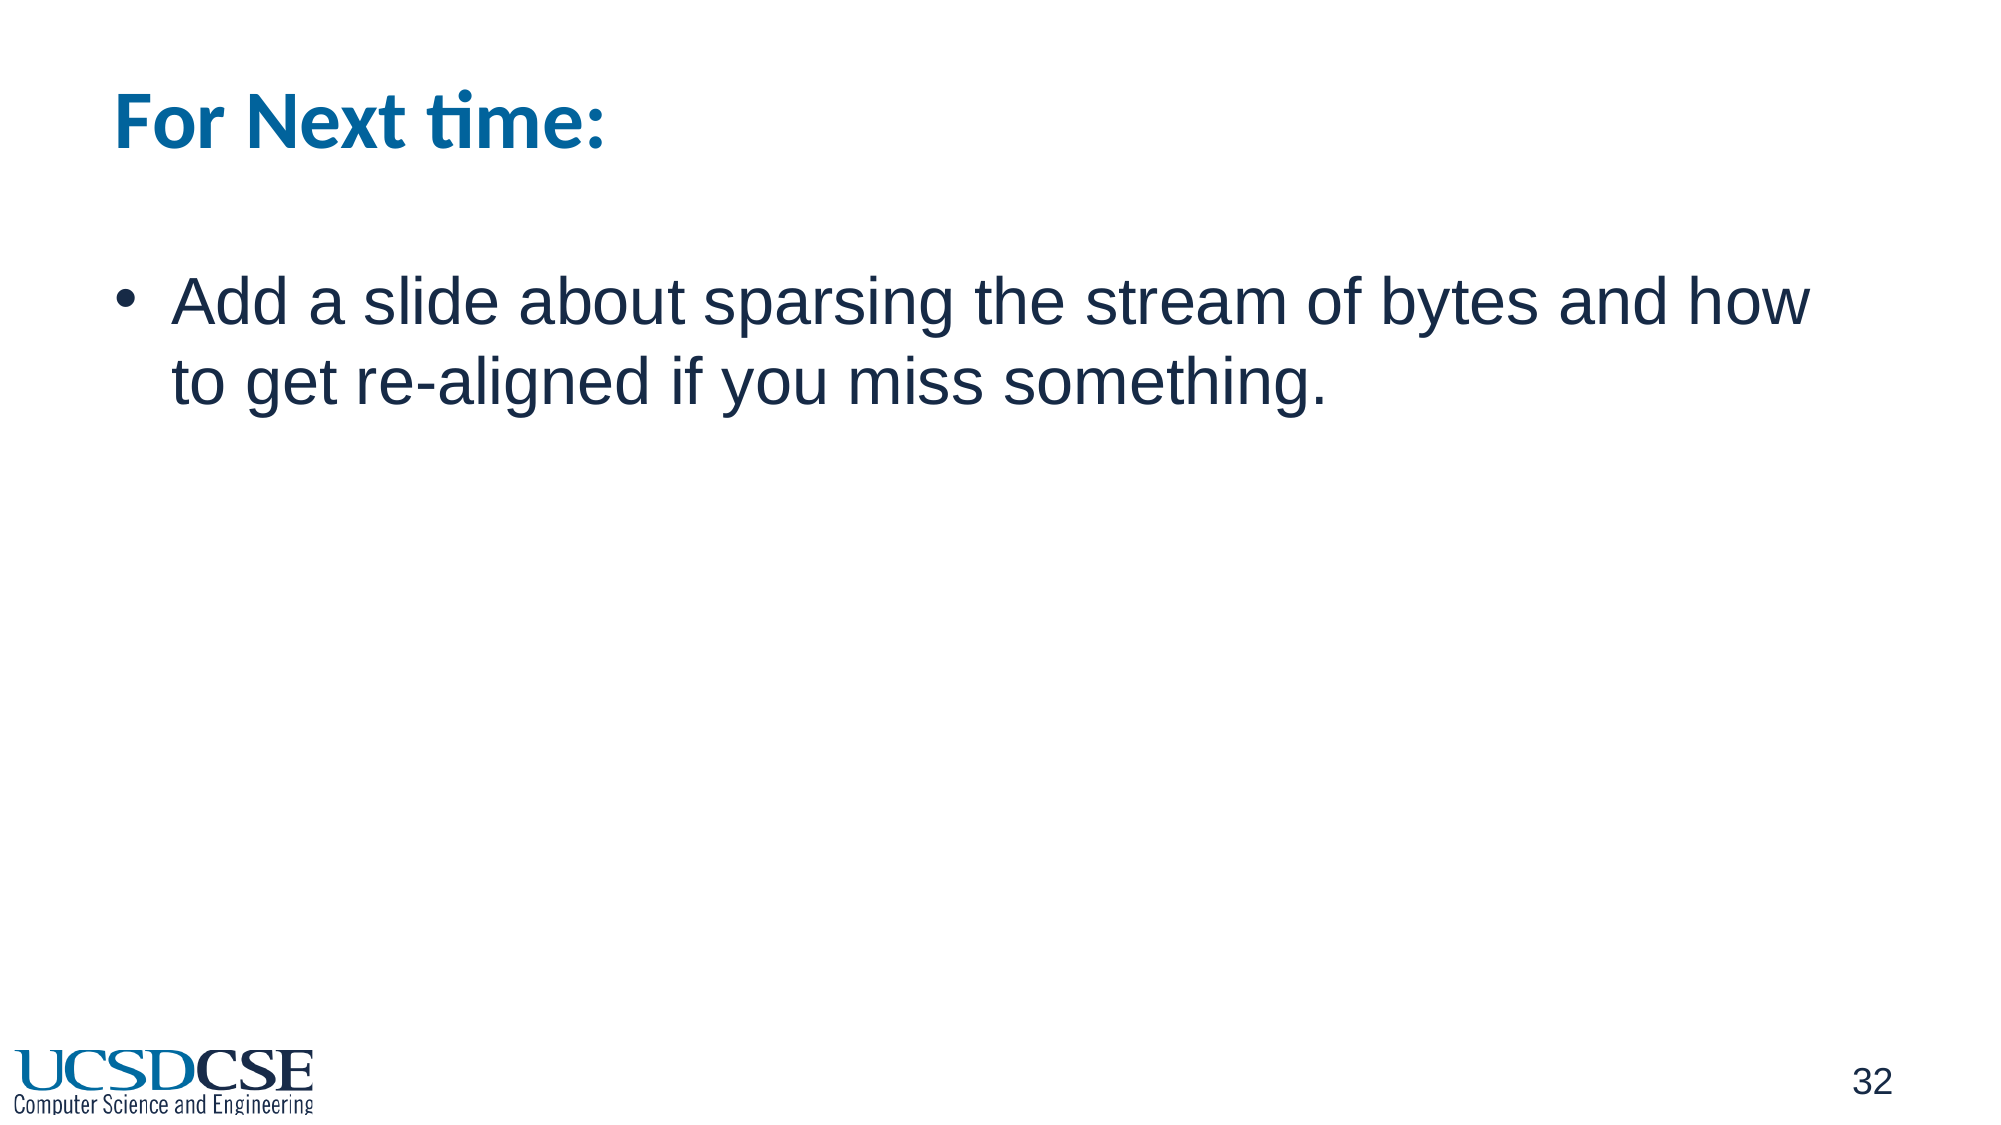

# For Next time:
Add a slide about sparsing the stream of bytes and how to get re-aligned if you miss something.